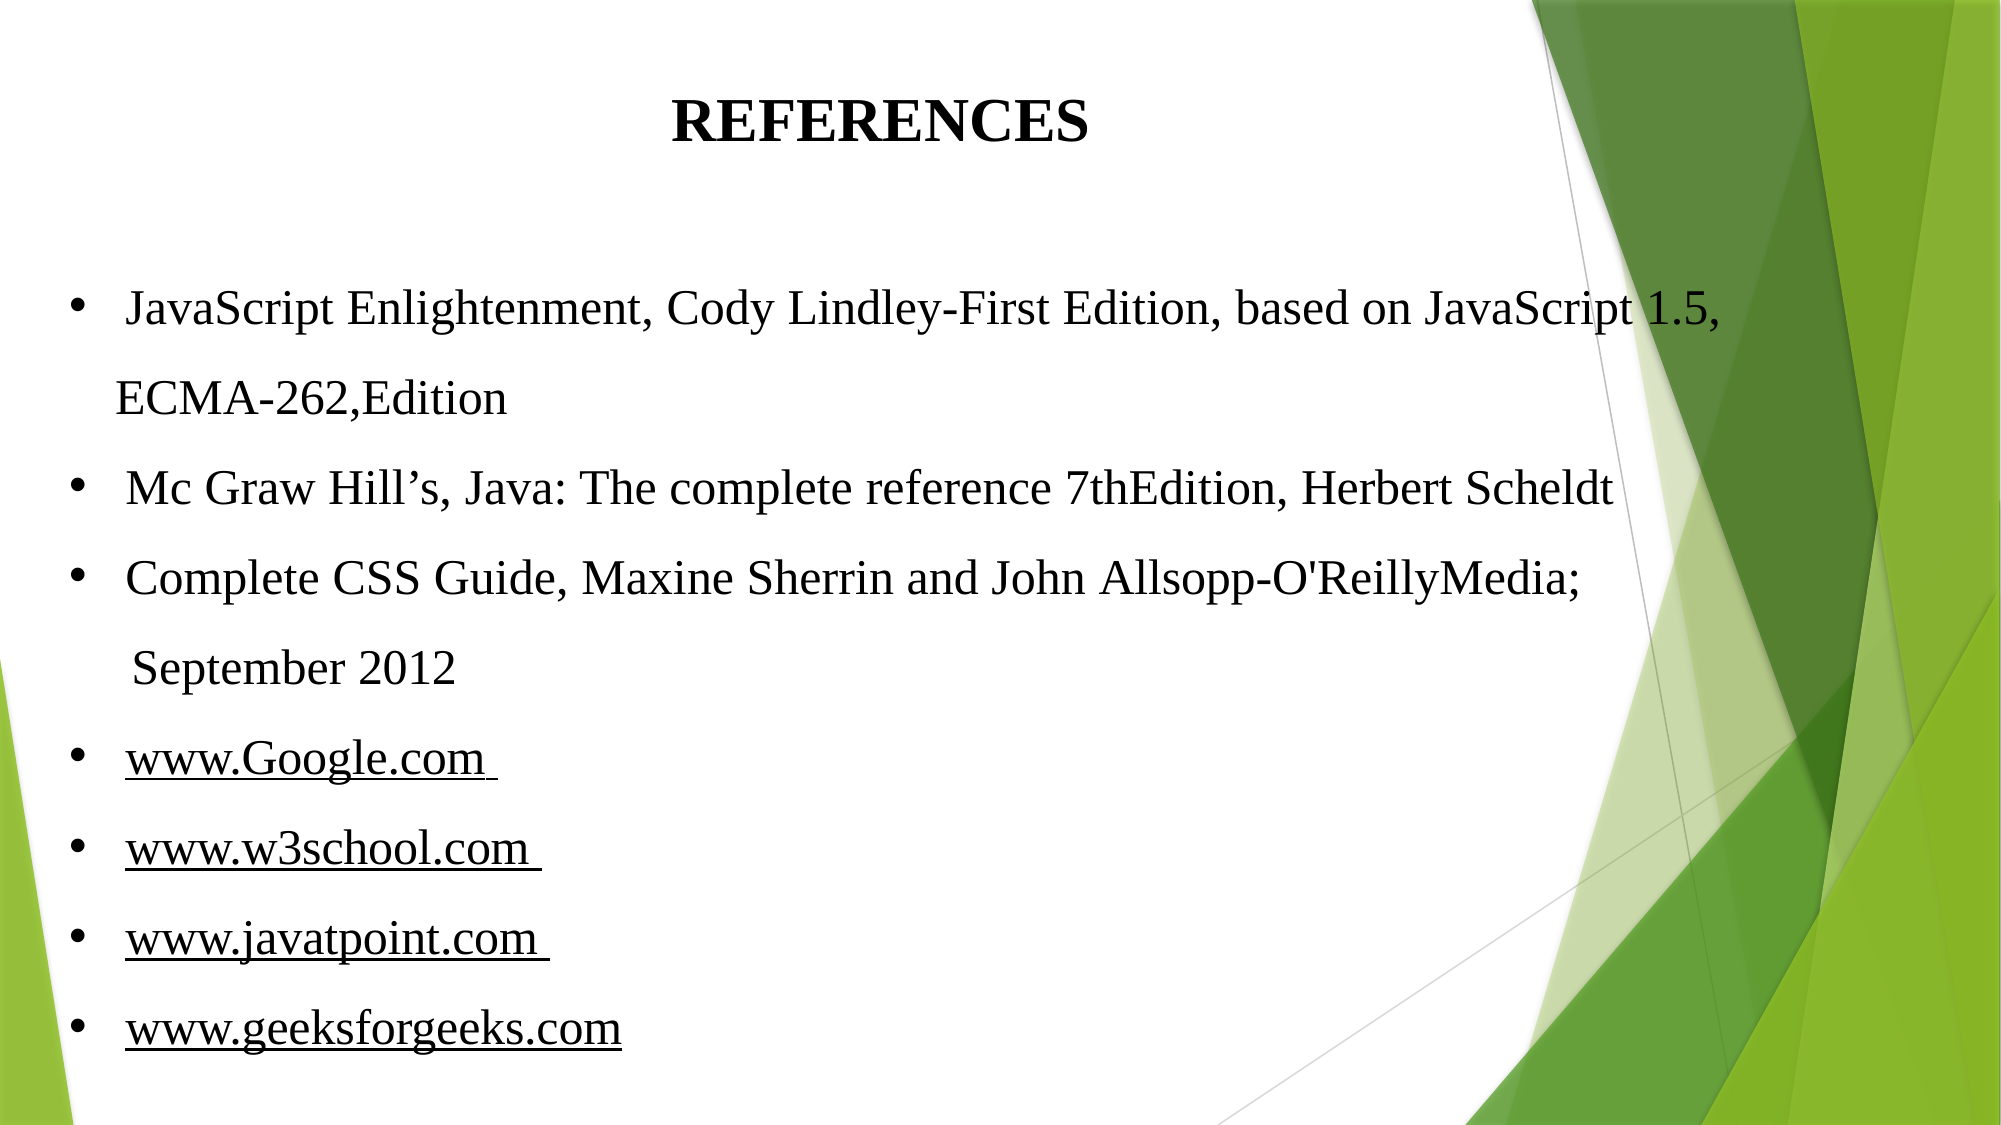

REFERENCES

JavaScript Enlightenment, Cody Lindley-First Edition, based on JavaScript 1.5,
   ECMA-262,Edition
Mc Graw Hill’s, Java: The complete reference 7thEdition, Herbert Scheldt
Complete CSS Guide, Maxine Sherrin and John Allsopp-O'ReillyMedia;
	  September 2012
www.Google.com
www.w3school.com
www.javatpoint.com
www.geeksforgeeks.com